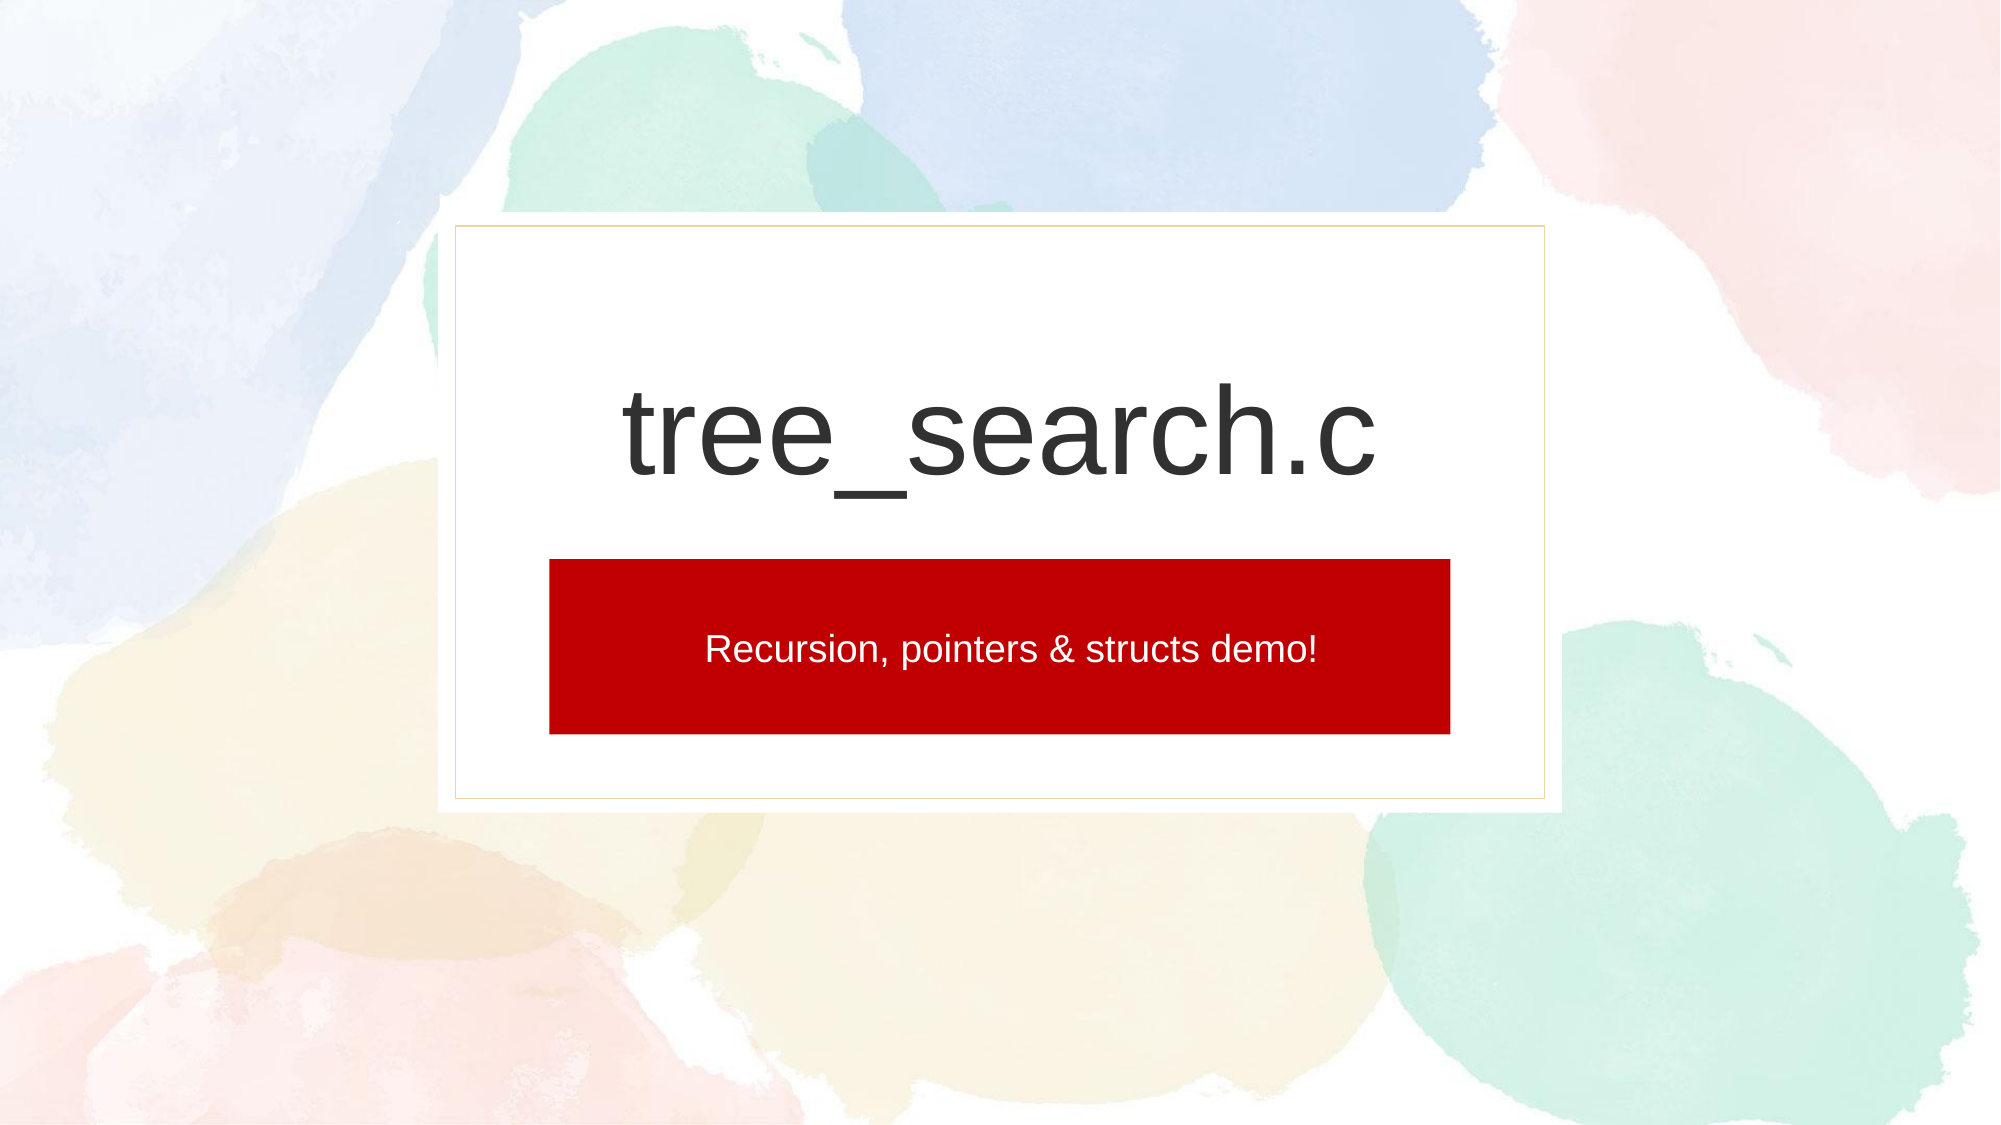

# tree_search.c
Recursion, pointers & structs demo!